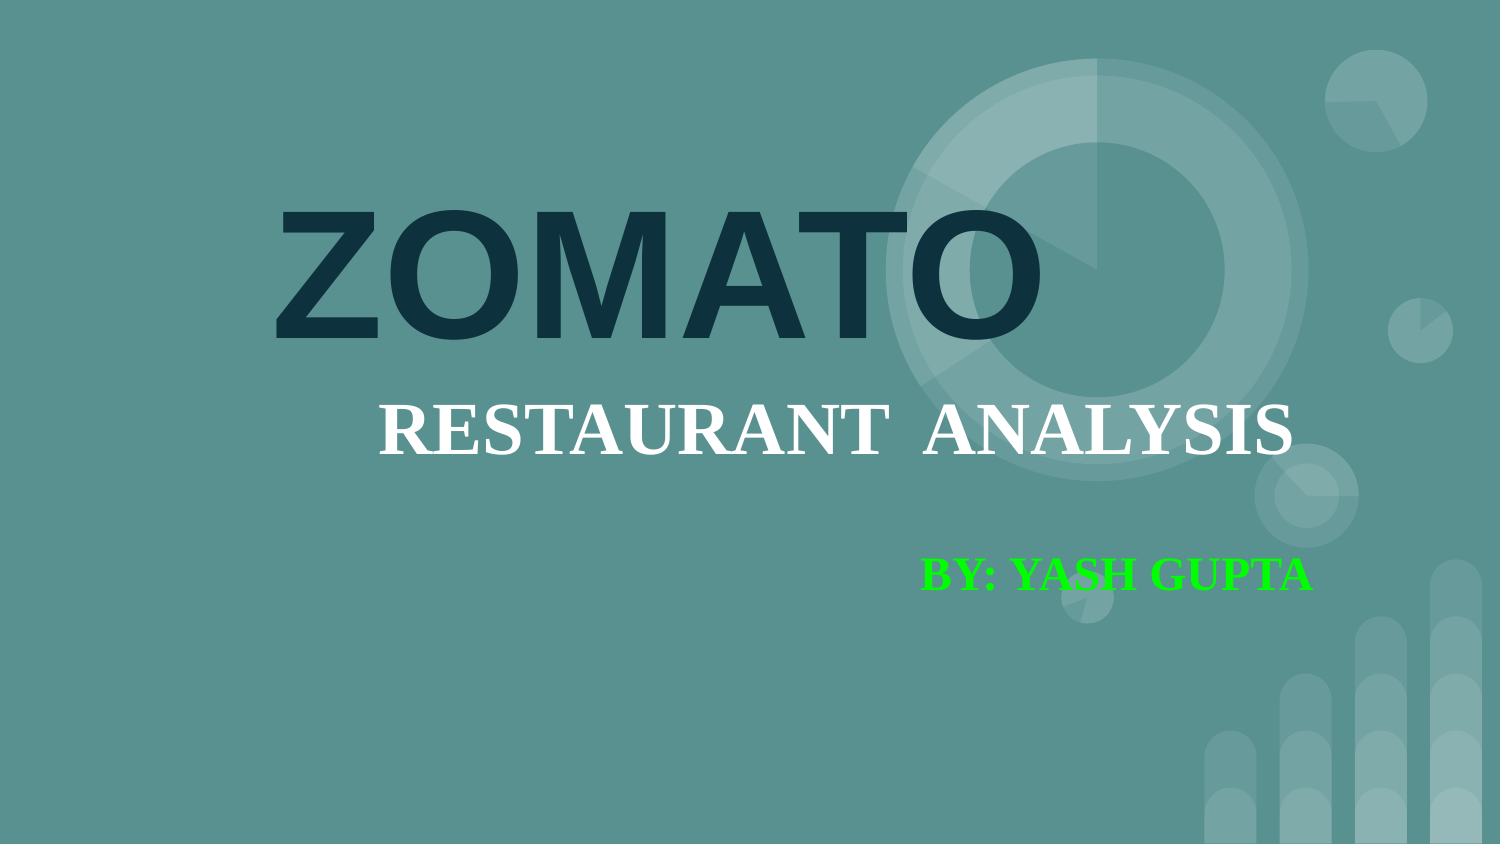

ZOMATO
# RESTAURANT  ANALYSIS
BY: YASH GUPTA